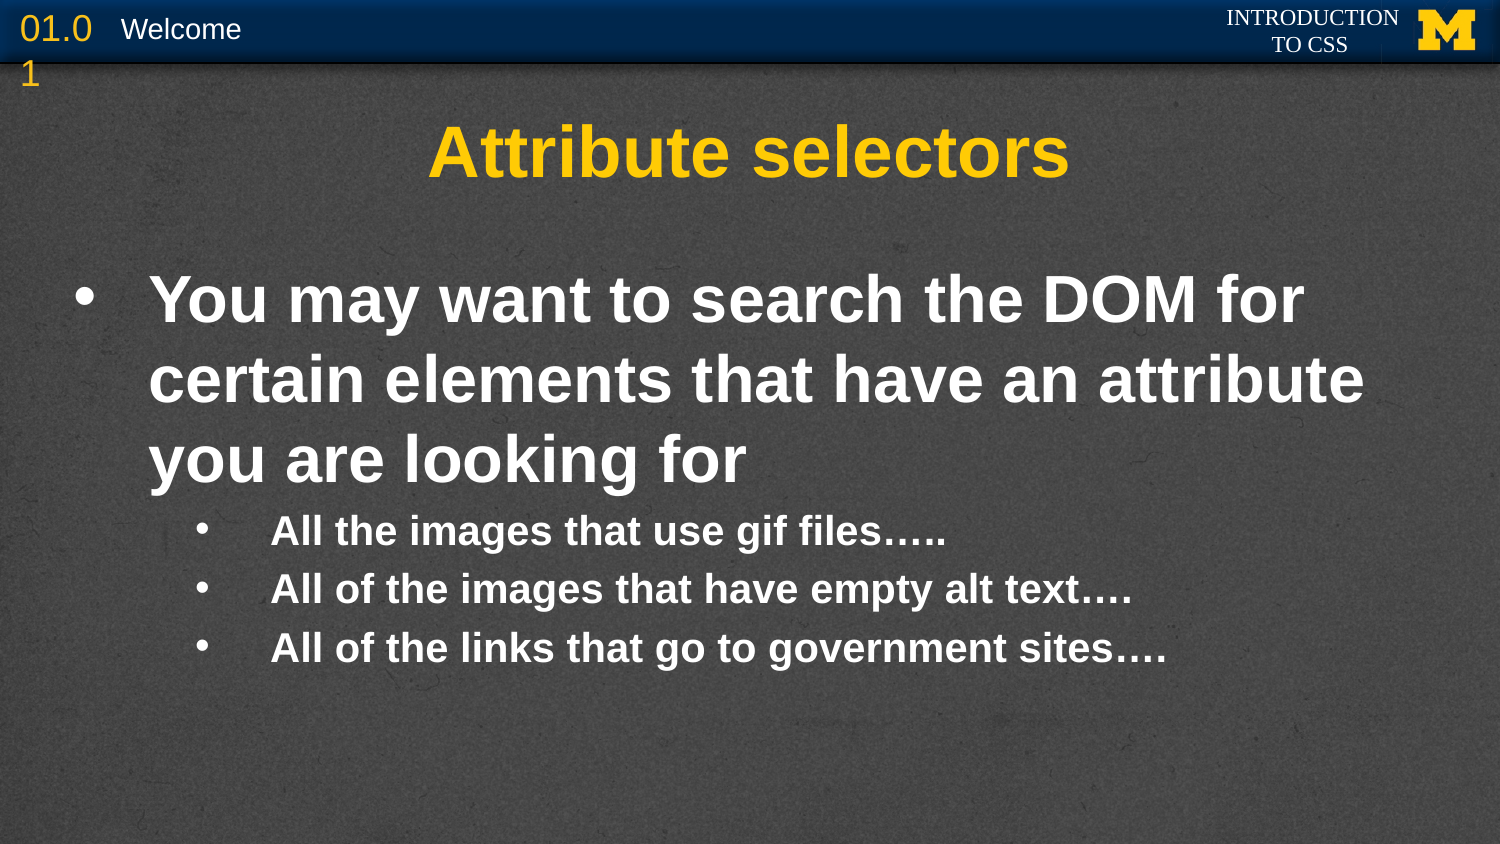

# Attribute selectors
You may want to search the DOM for certain elements that have an attribute you are looking for
All the images that use gif files…..
All of the images that have empty alt text….
All of the links that go to government sites….